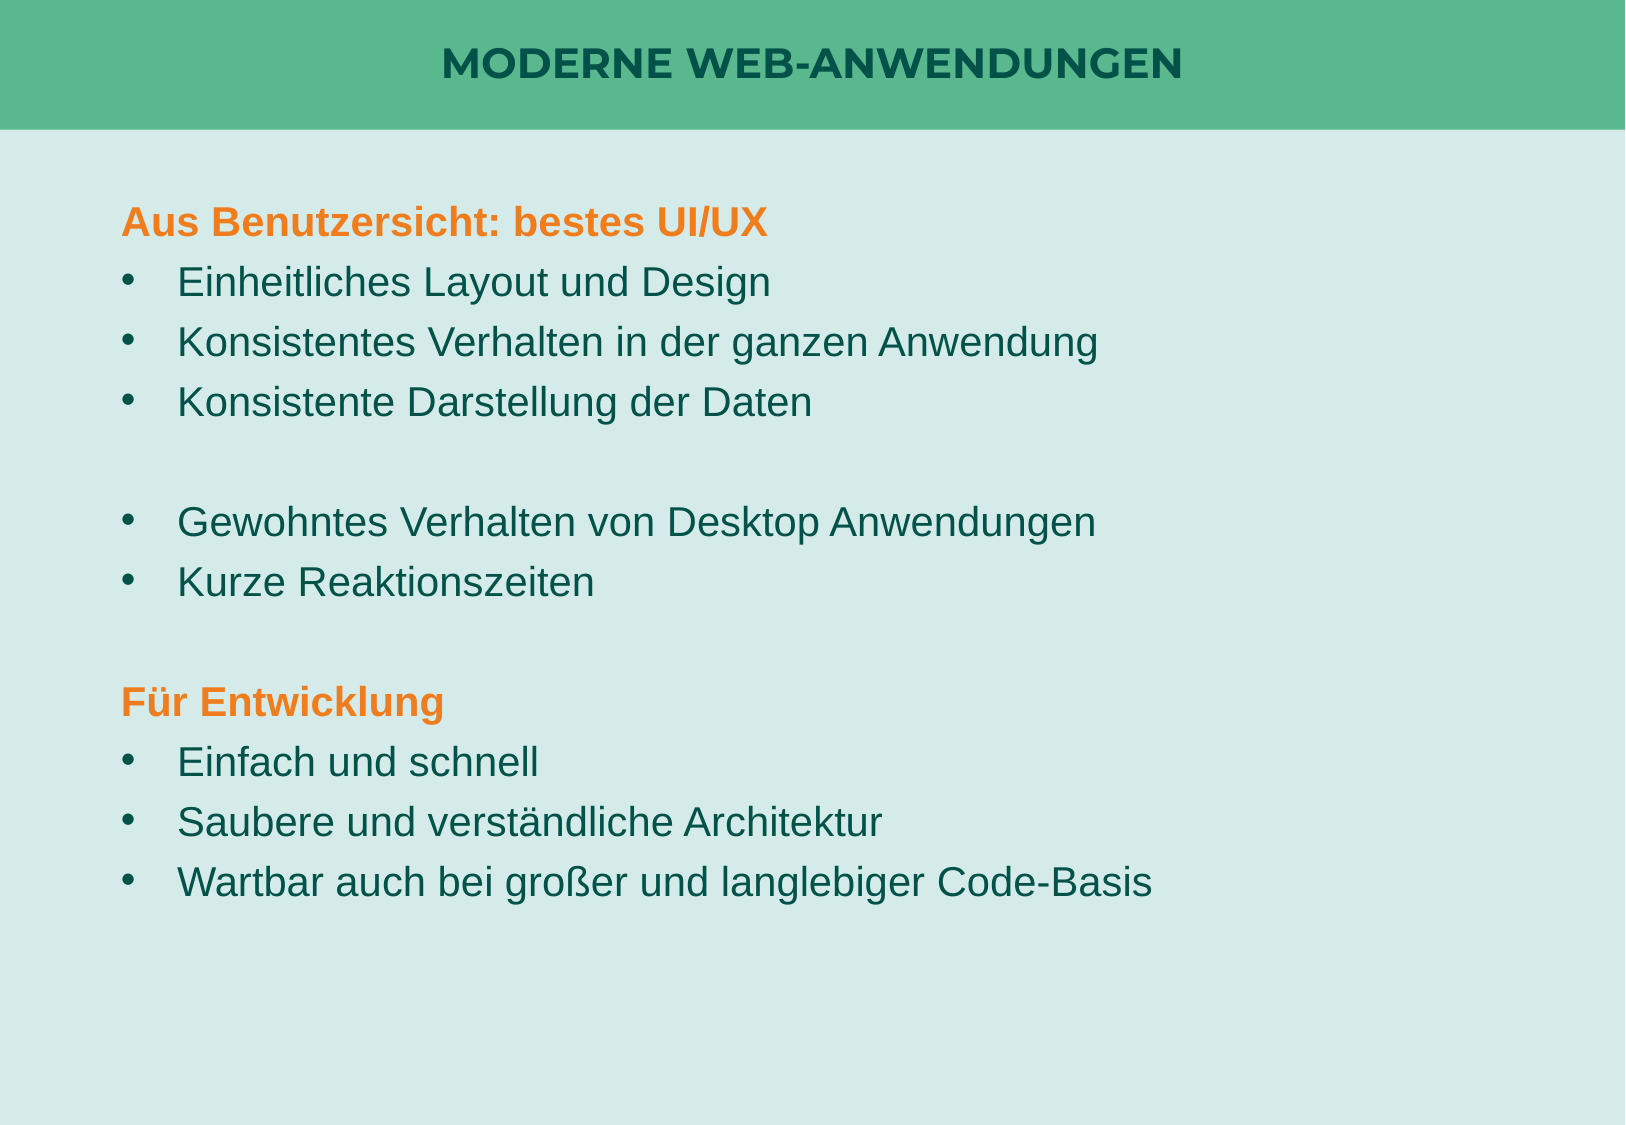

# Moderne Web-Anwendungen
Aus Benutzersicht: bestes UI/UX
Einheitliches Layout und Design
Konsistentes Verhalten in der ganzen Anwendung
Konsistente Darstellung der Daten

Gewohntes Verhalten von Desktop Anwendungen
Kurze Reaktionszeiten

Für Entwicklung
Einfach und schnell
Saubere und verständliche Architektur
Wartbar auch bei großer und langlebiger Code-Basis